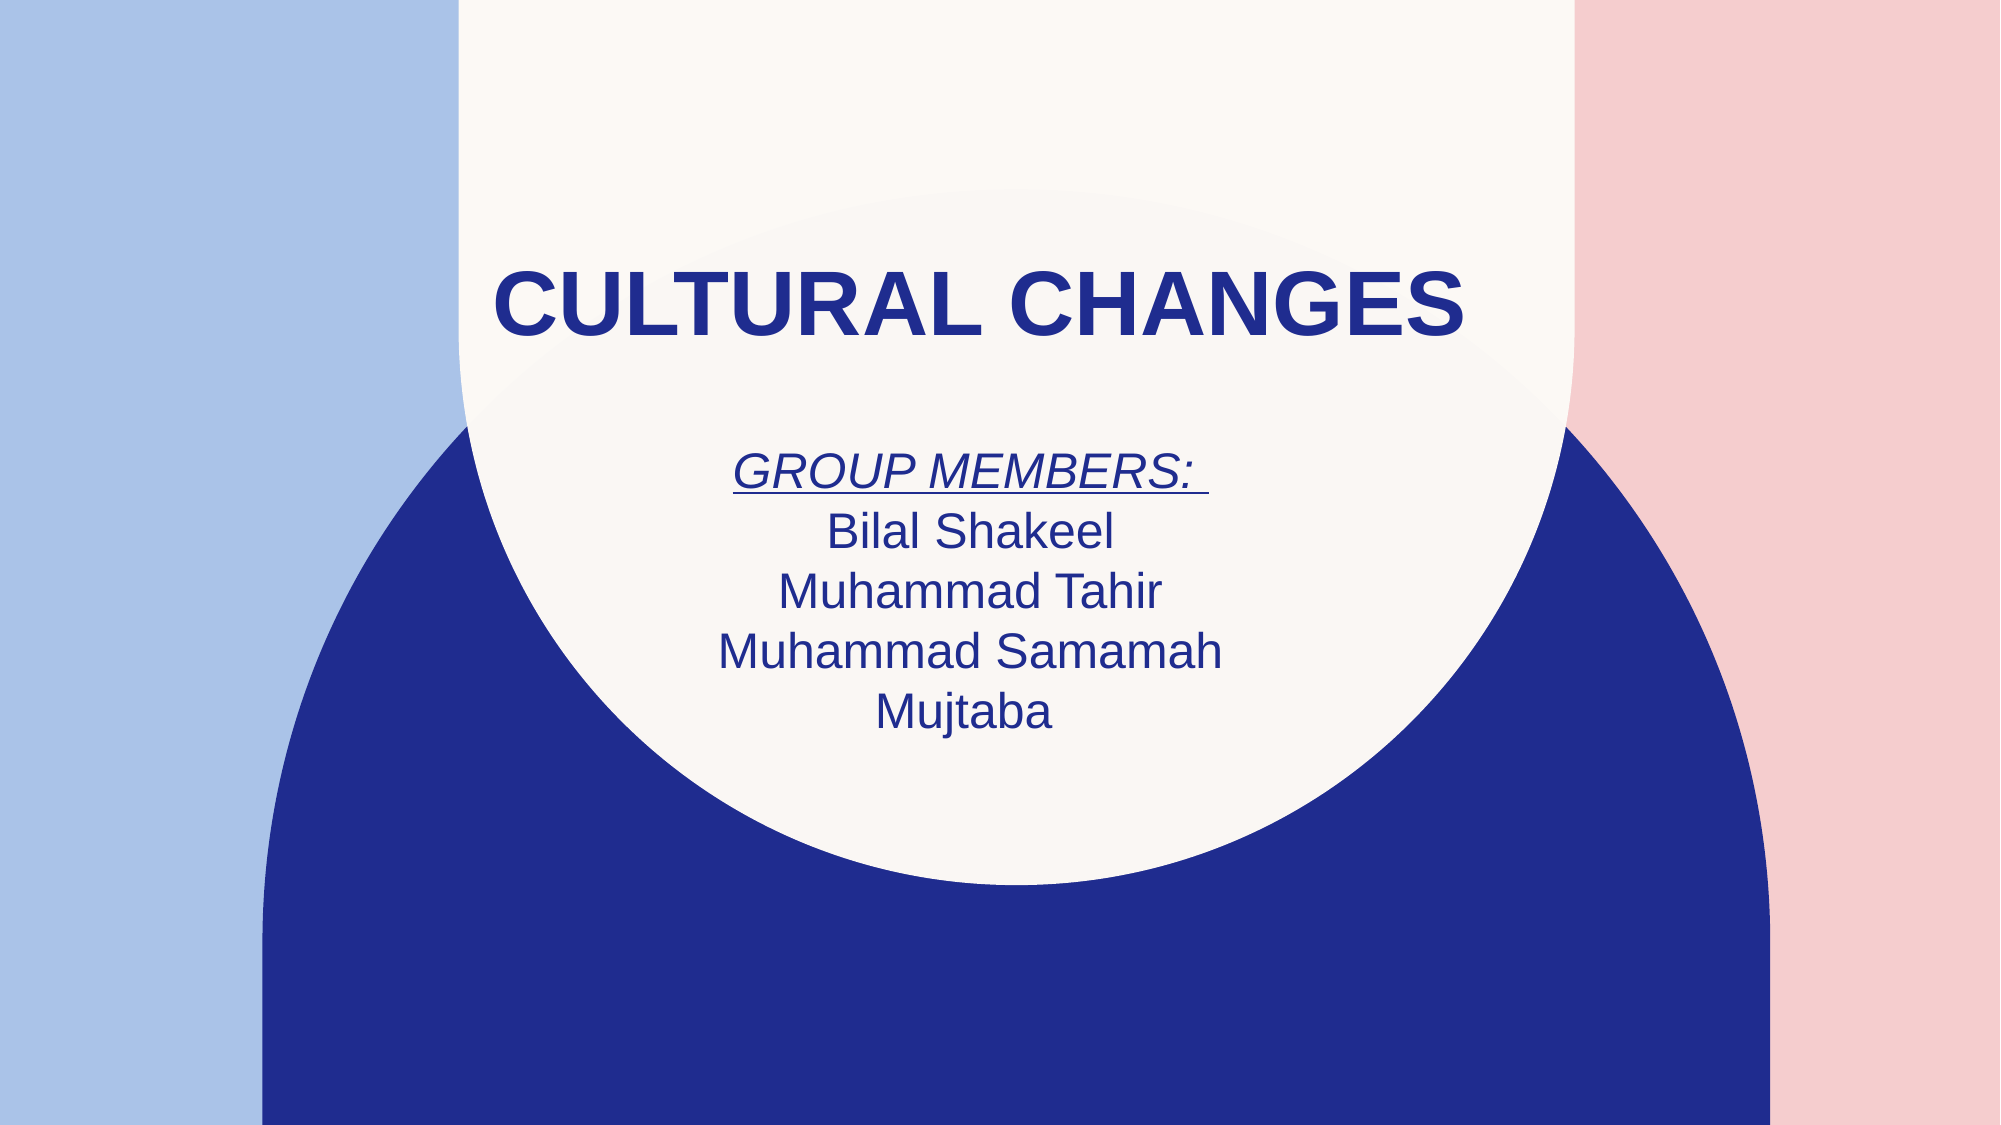

# CULTURAL CHANGES
GROUP MEMBERS:
Bilal Shakeel
Muhammad Tahir
Muhammad Samamah
Mujtaba